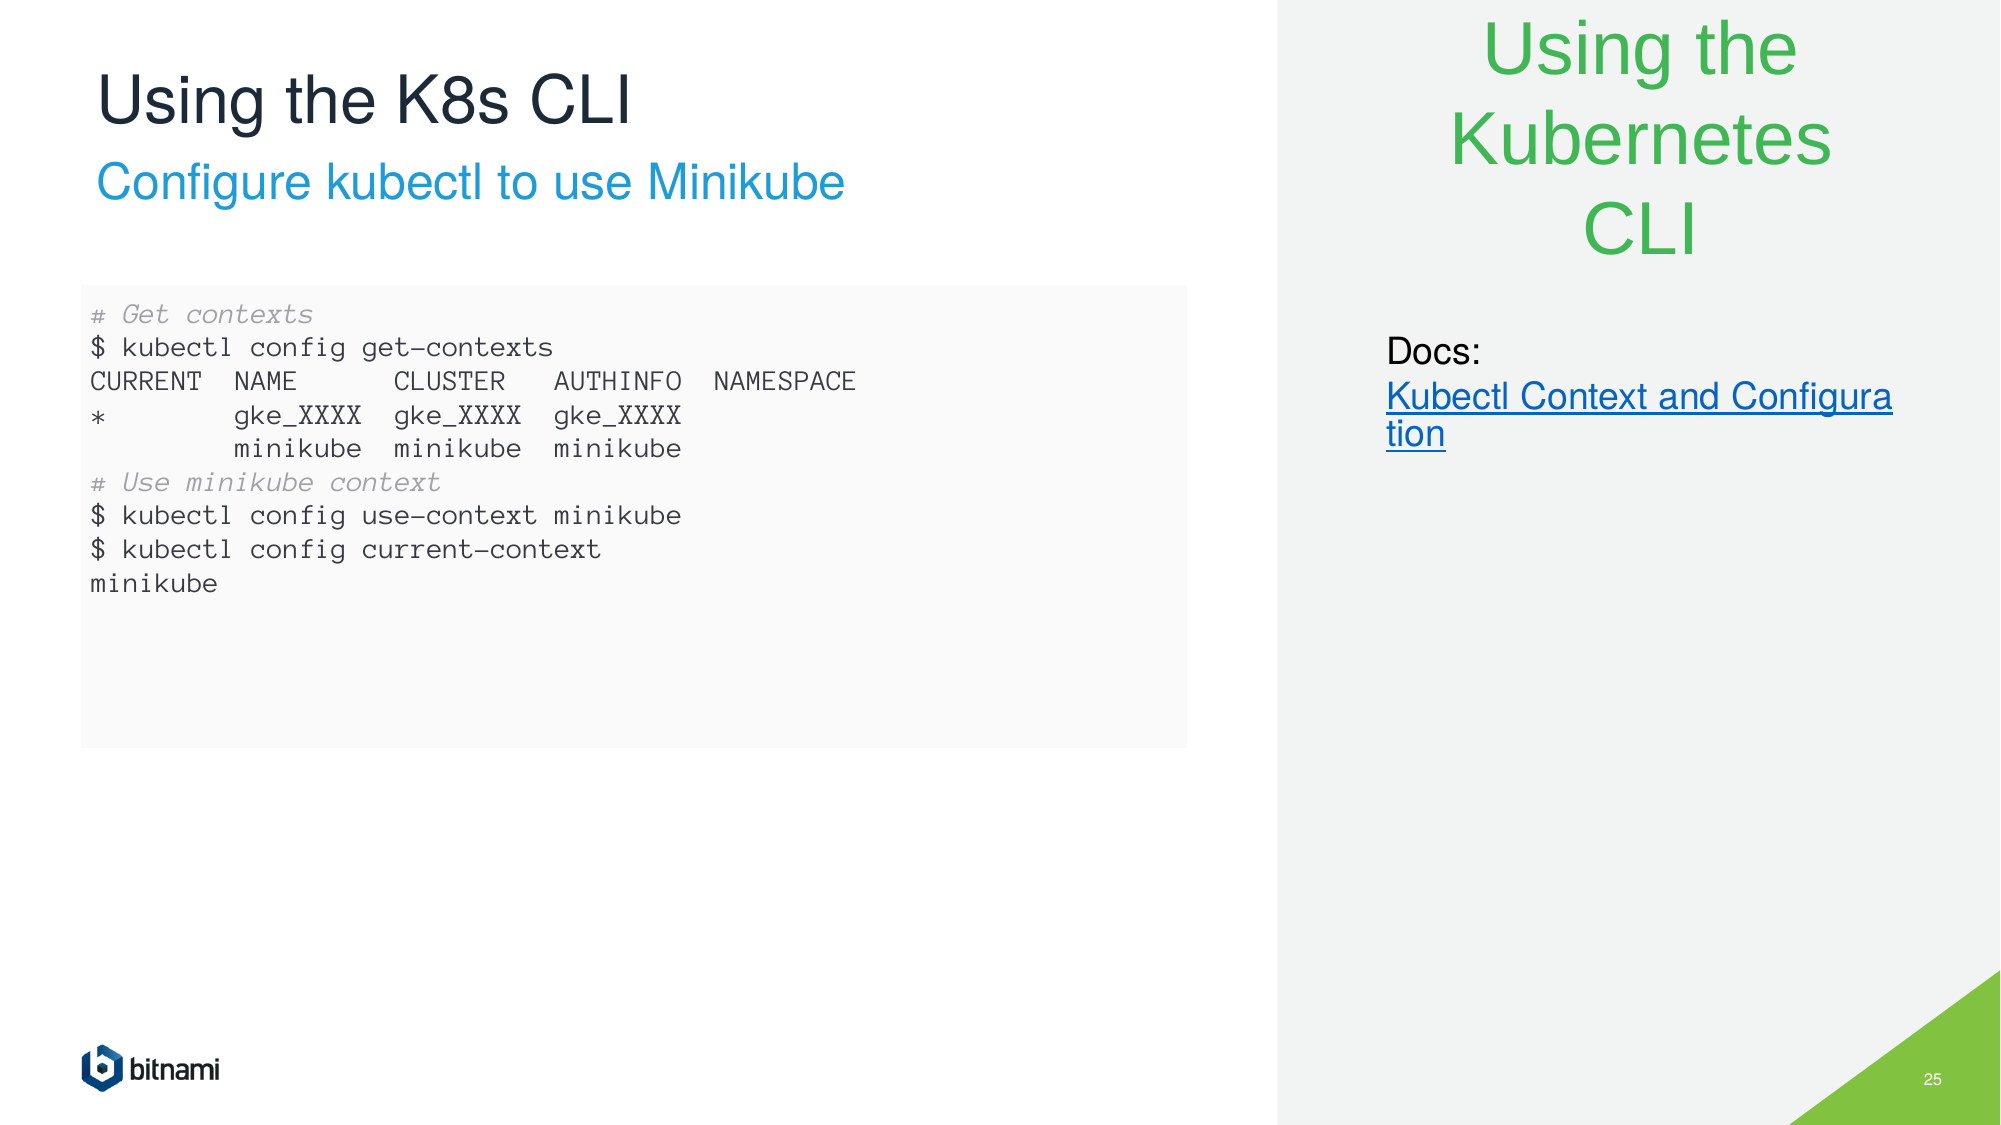

# Using the K8s CLI
Using the Kubernetes CLI
Configure kubectl to use Minikube

Docs: Kubectl Context and Configuration

| # Get contexts $ kubectl config get-contexts CURRENT NAME CLUSTER AUTHINFO NAMESPACE \* gke\_XXXX gke\_XXXX gke\_XXXX minikube minikube minikube # Use minikube context $ kubectl config use-context minikube $ kubectl config current-context minikube |
| --- |
25